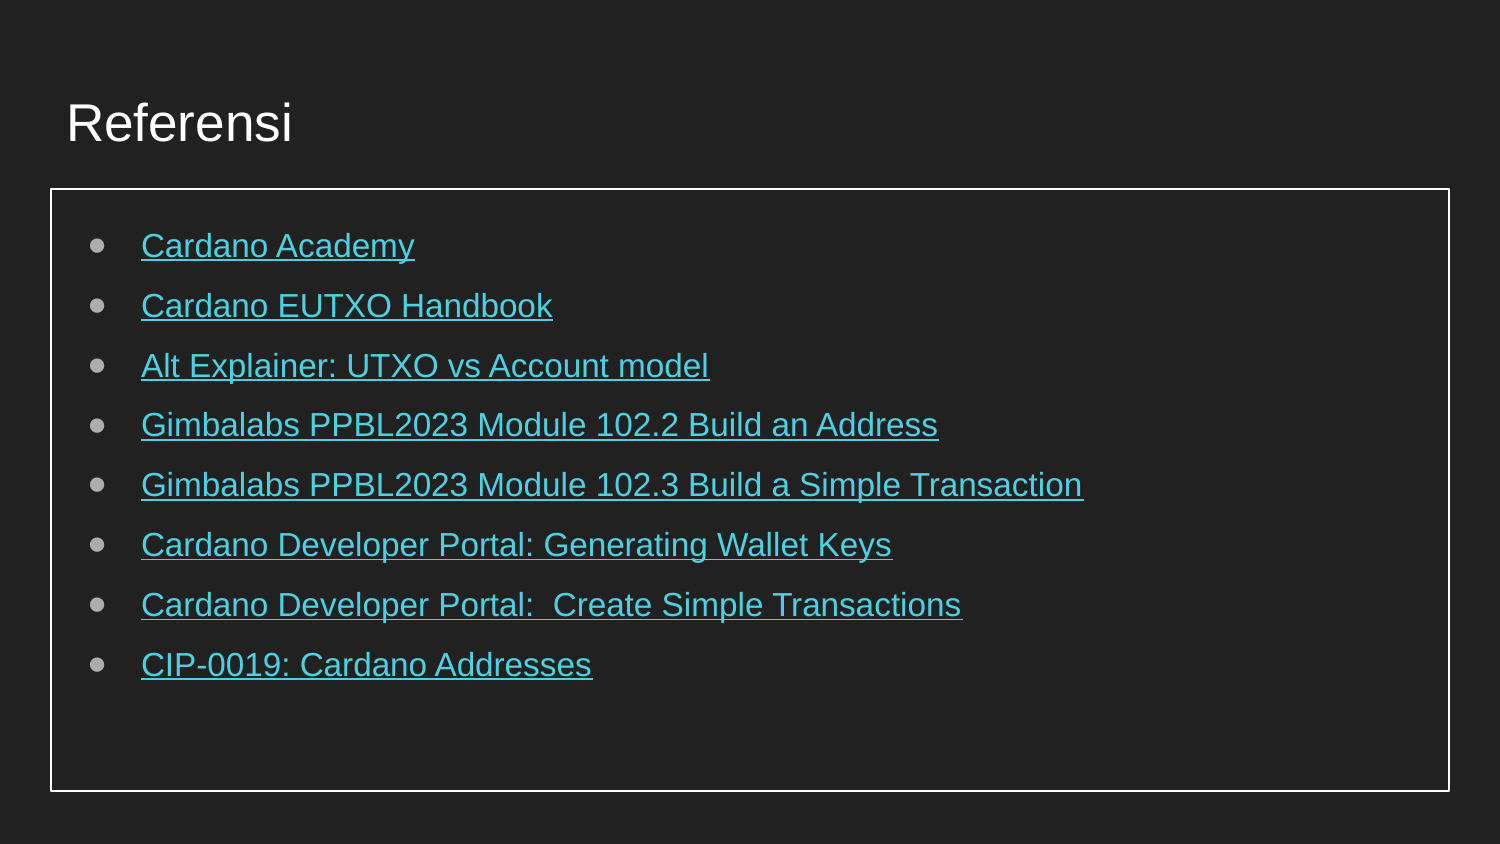

# Referensi
Cardano Academy
Cardano EUTXO Handbook
Alt Explainer: UTXO vs Account model
Gimbalabs PPBL2023 Module 102.2 Build an Address
Gimbalabs PPBL2023 Module 102.3 Build a Simple Transaction
Cardano Developer Portal: Generating Wallet Keys
Cardano Developer Portal:  Create Simple Transactions
CIP-0019: Cardano Addresses